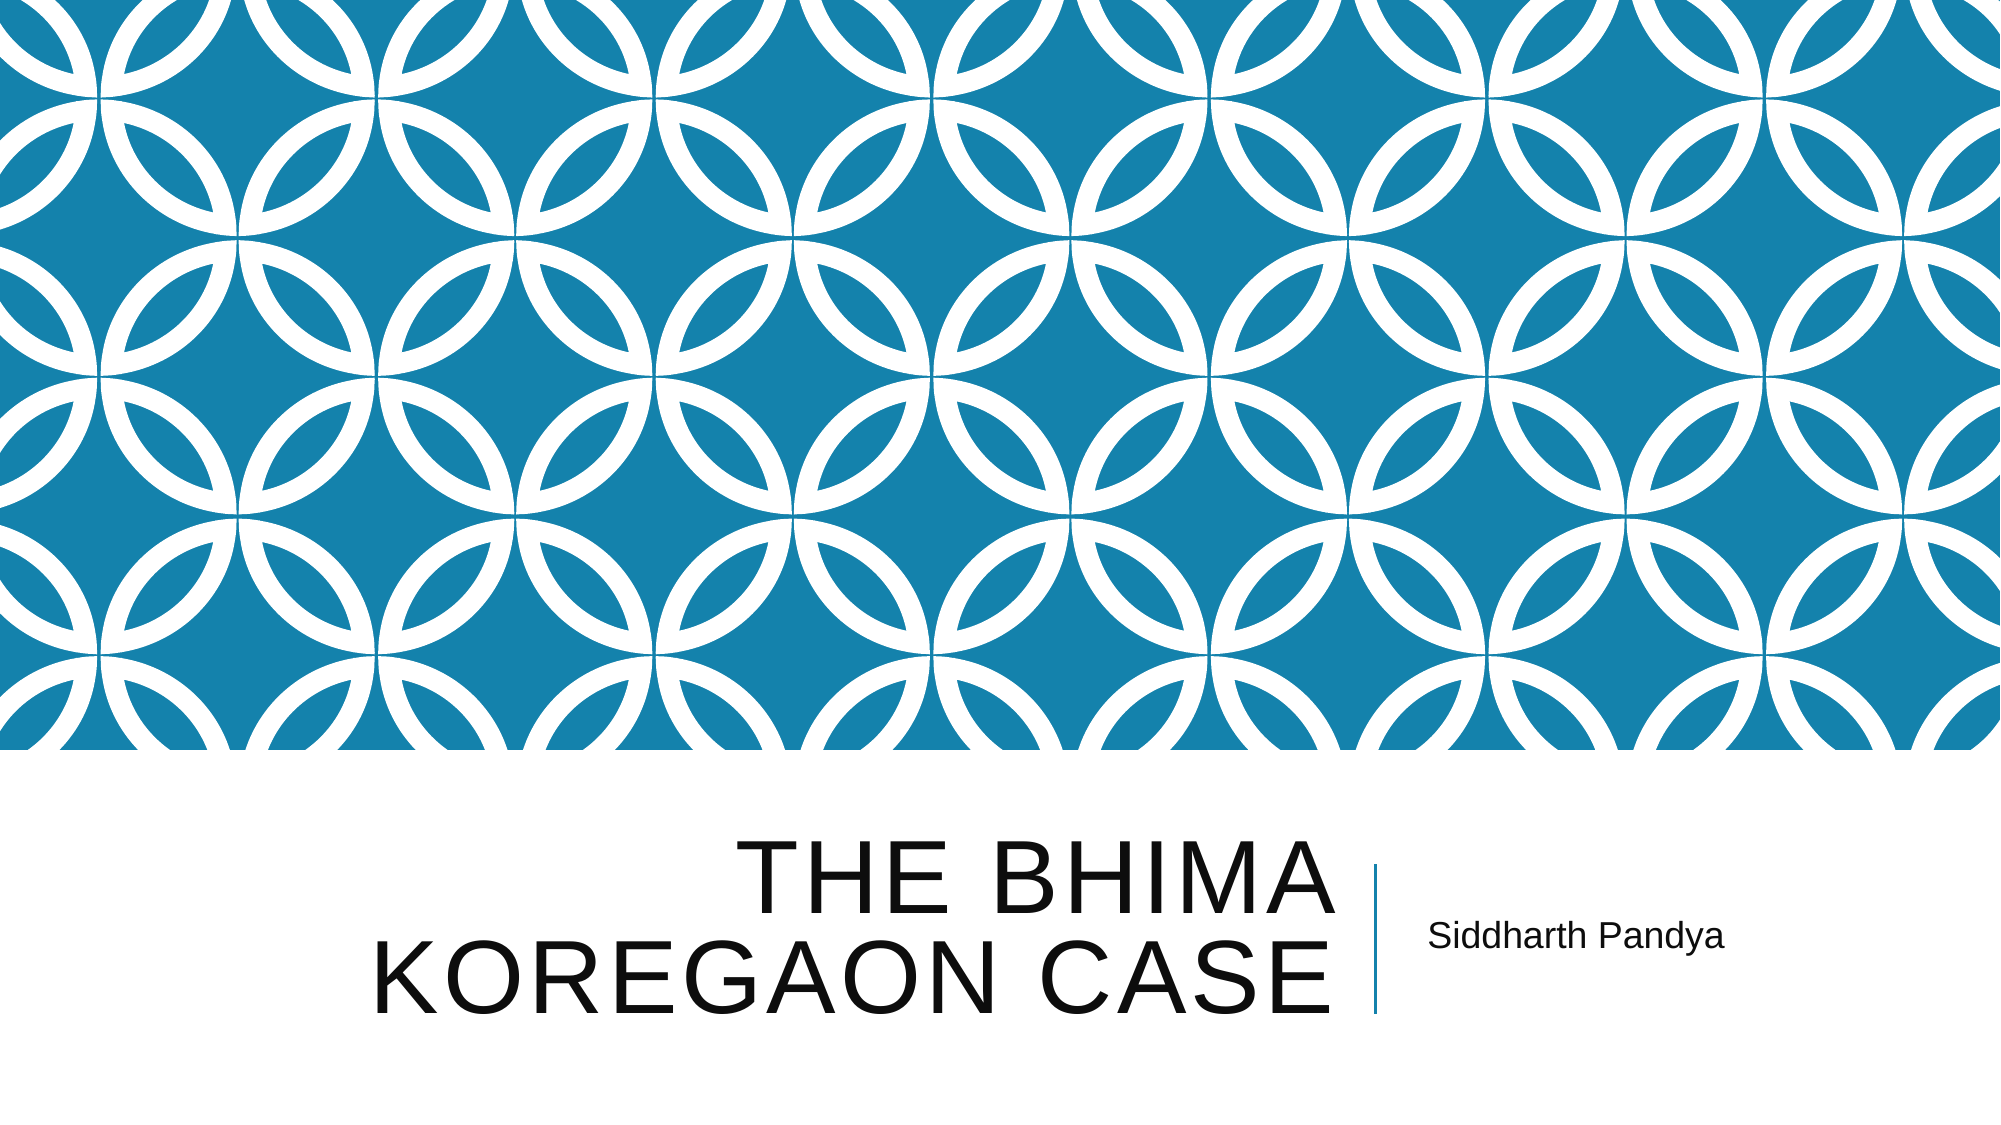

# The Bhima Koregaon Case
Siddharth Pandya